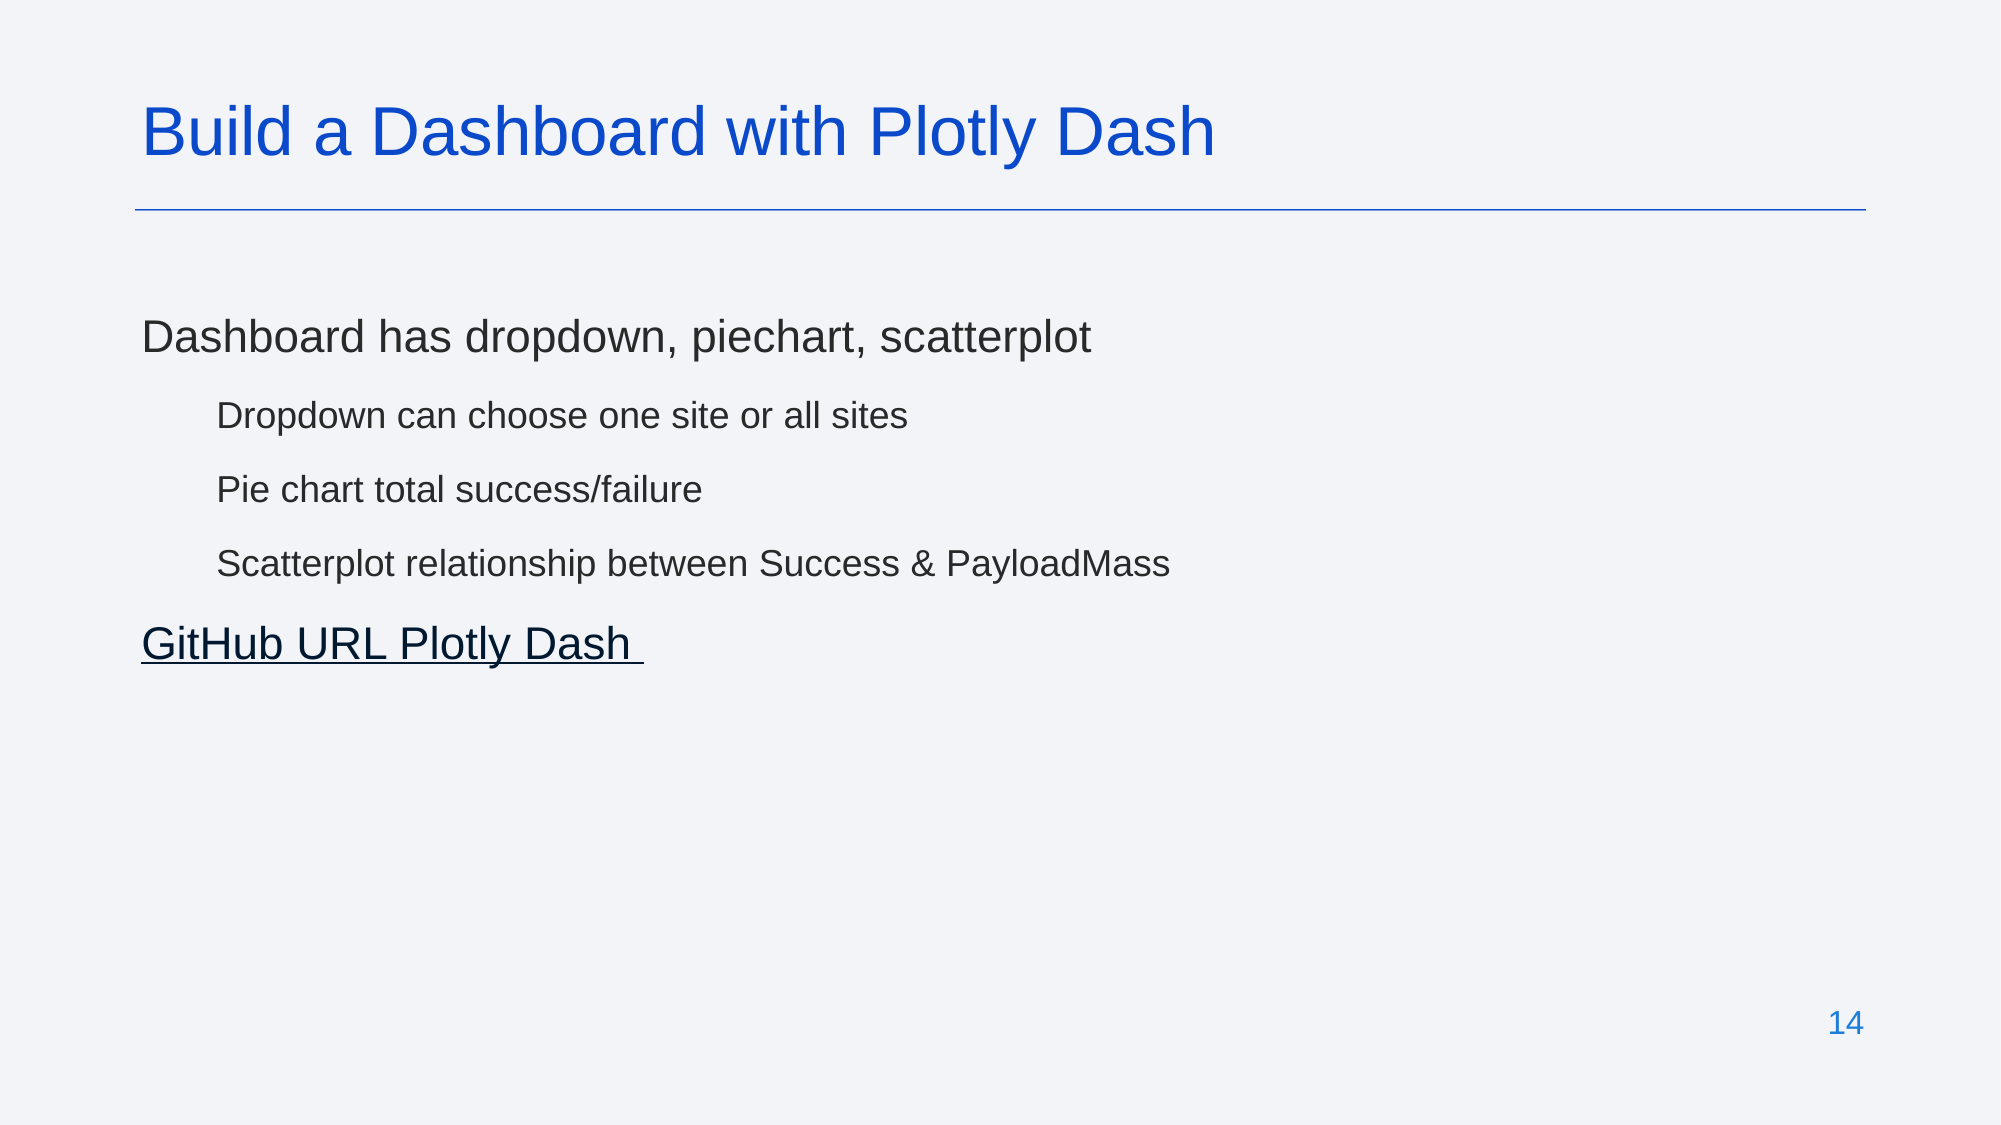

Build a Dashboard with Plotly Dash
Dashboard has dropdown, piechart, scatterplot
Dropdown can choose one site or all sites
Pie chart total success/failure
Scatterplot relationship between Success & PayloadMass
GitHub URL Plotly Dash

14